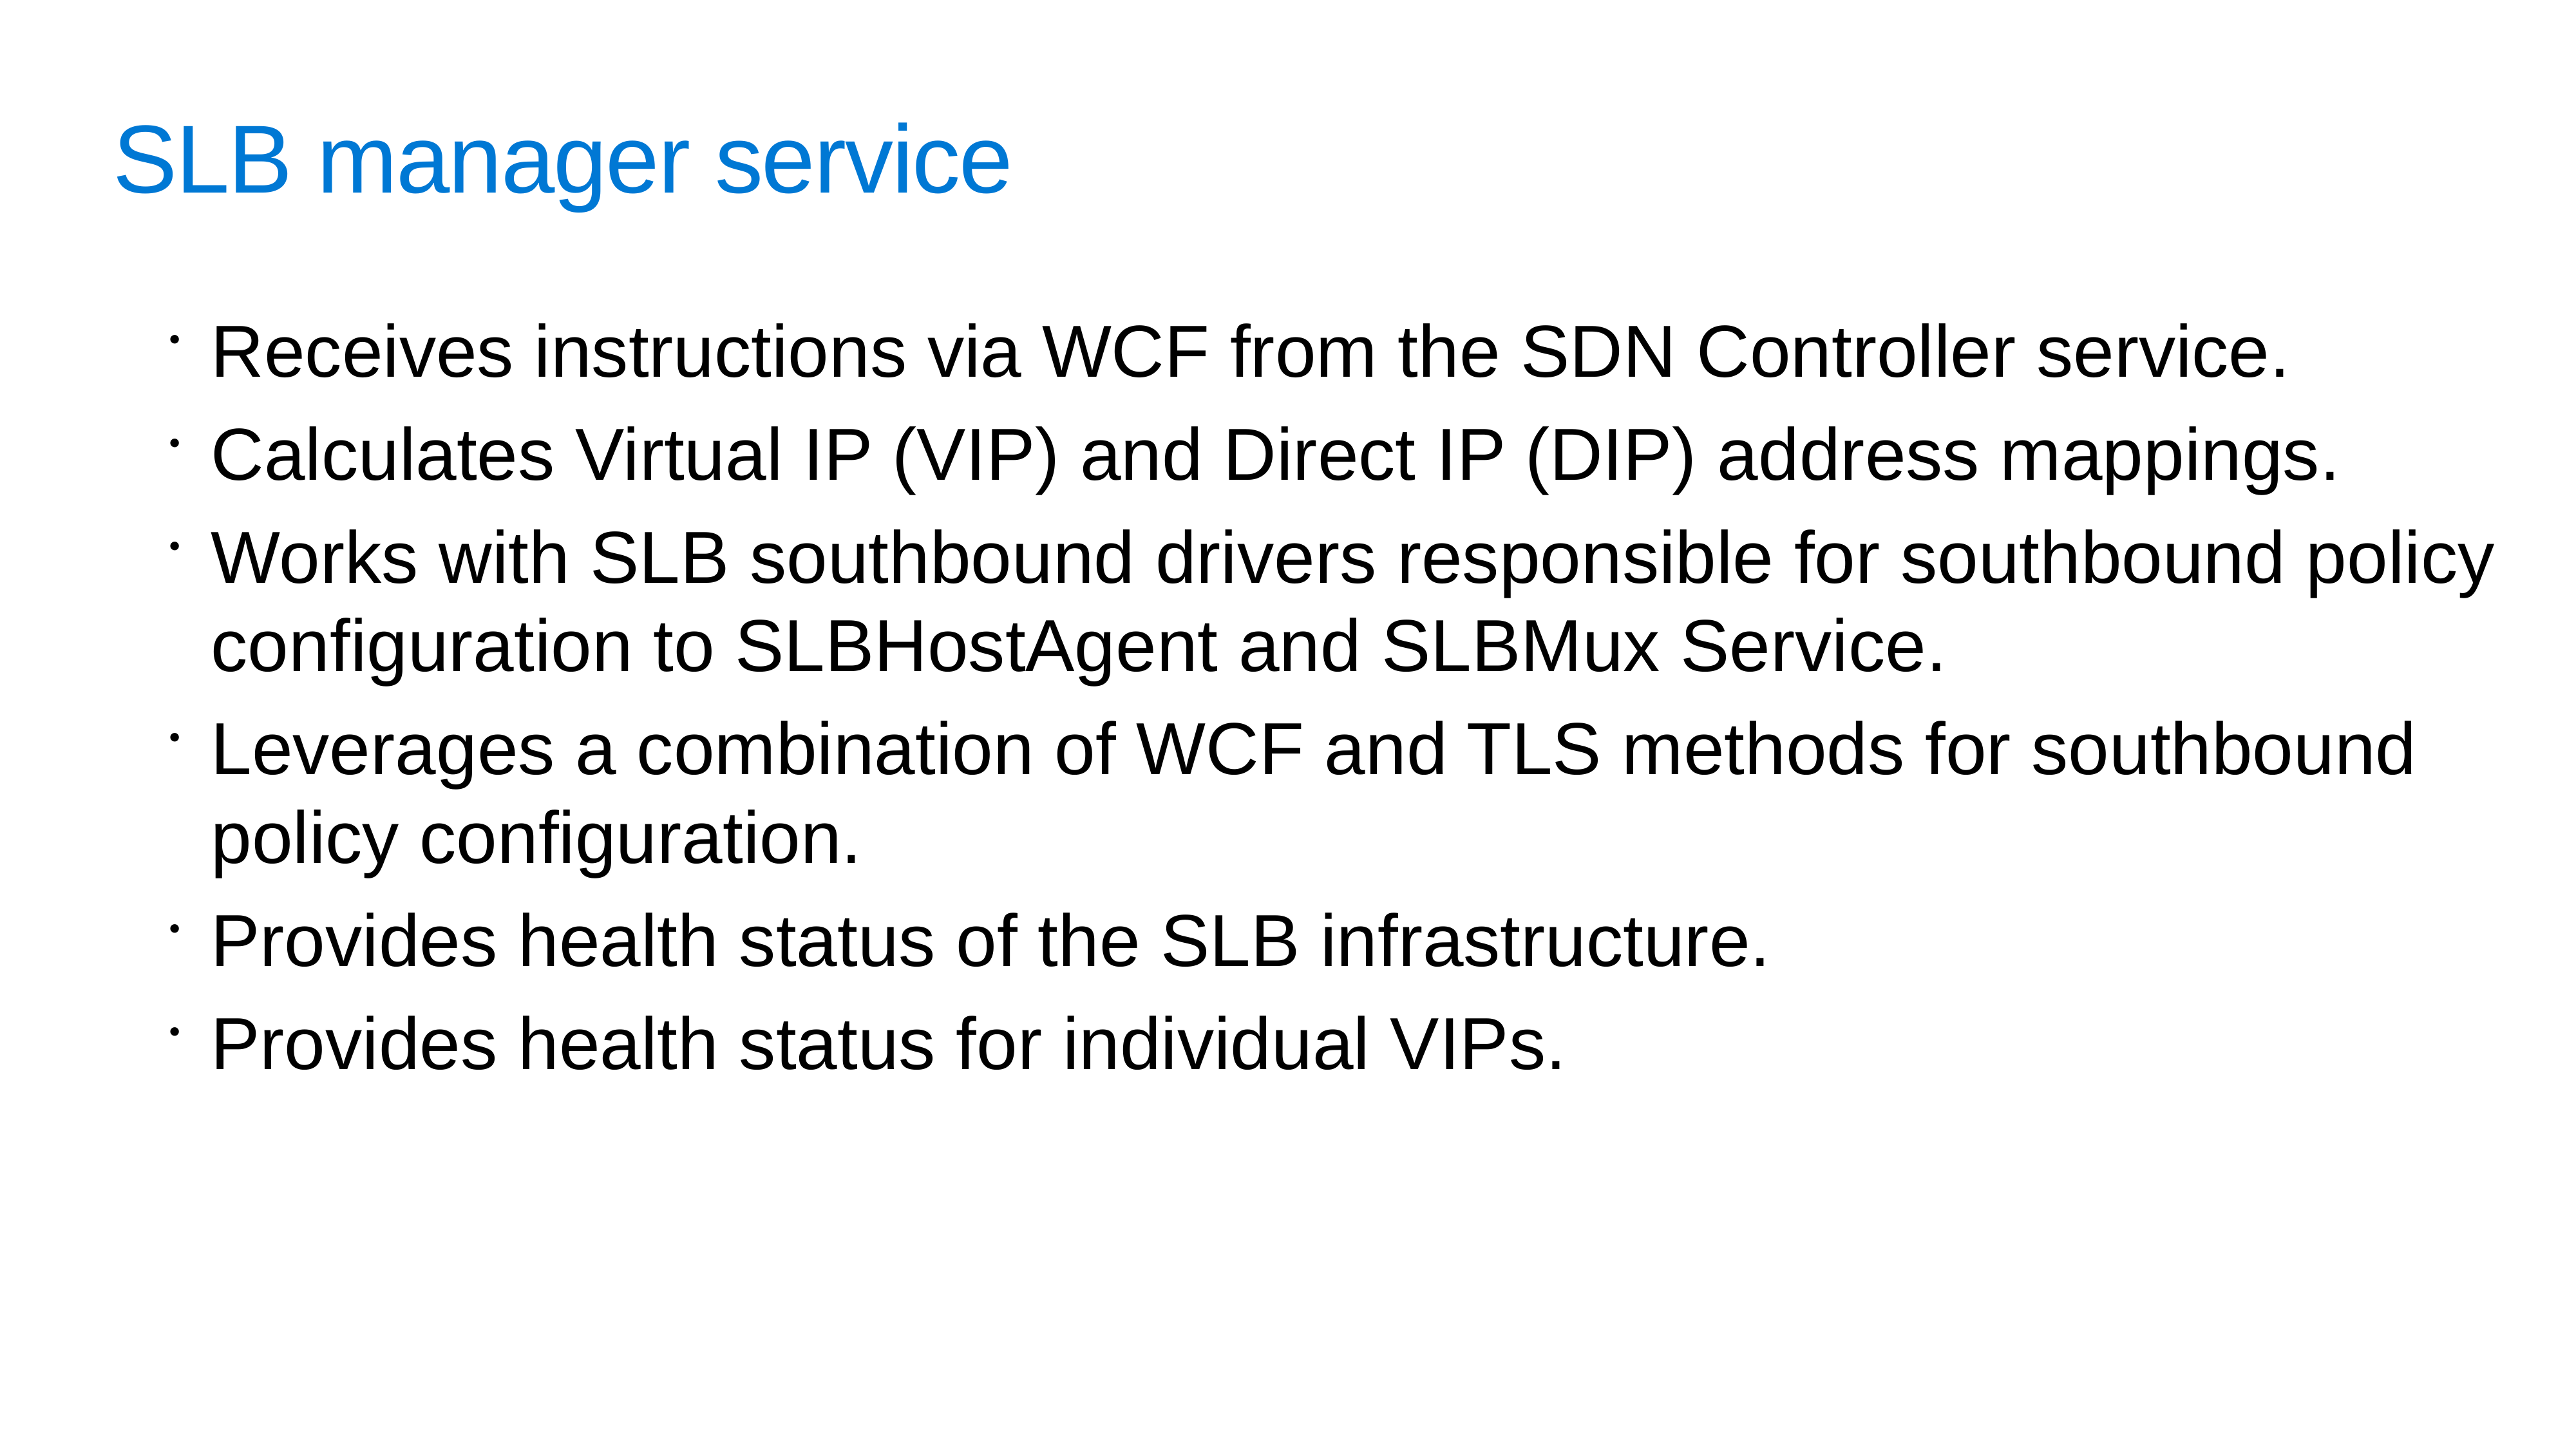

SLB manager service
Receives instructions via WCF from the SDN Controller service.
Calculates Virtual IP (VIP) and Direct IP (DIP) address mappings.
Works with SLB southbound drivers responsible for southbound policy configuration to SLBHostAgent and SLBMux Service.
Leverages a combination of WCF and TLS methods for southbound policy configuration.
Provides health status of the SLB infrastructure.
Provides health status for individual VIPs.